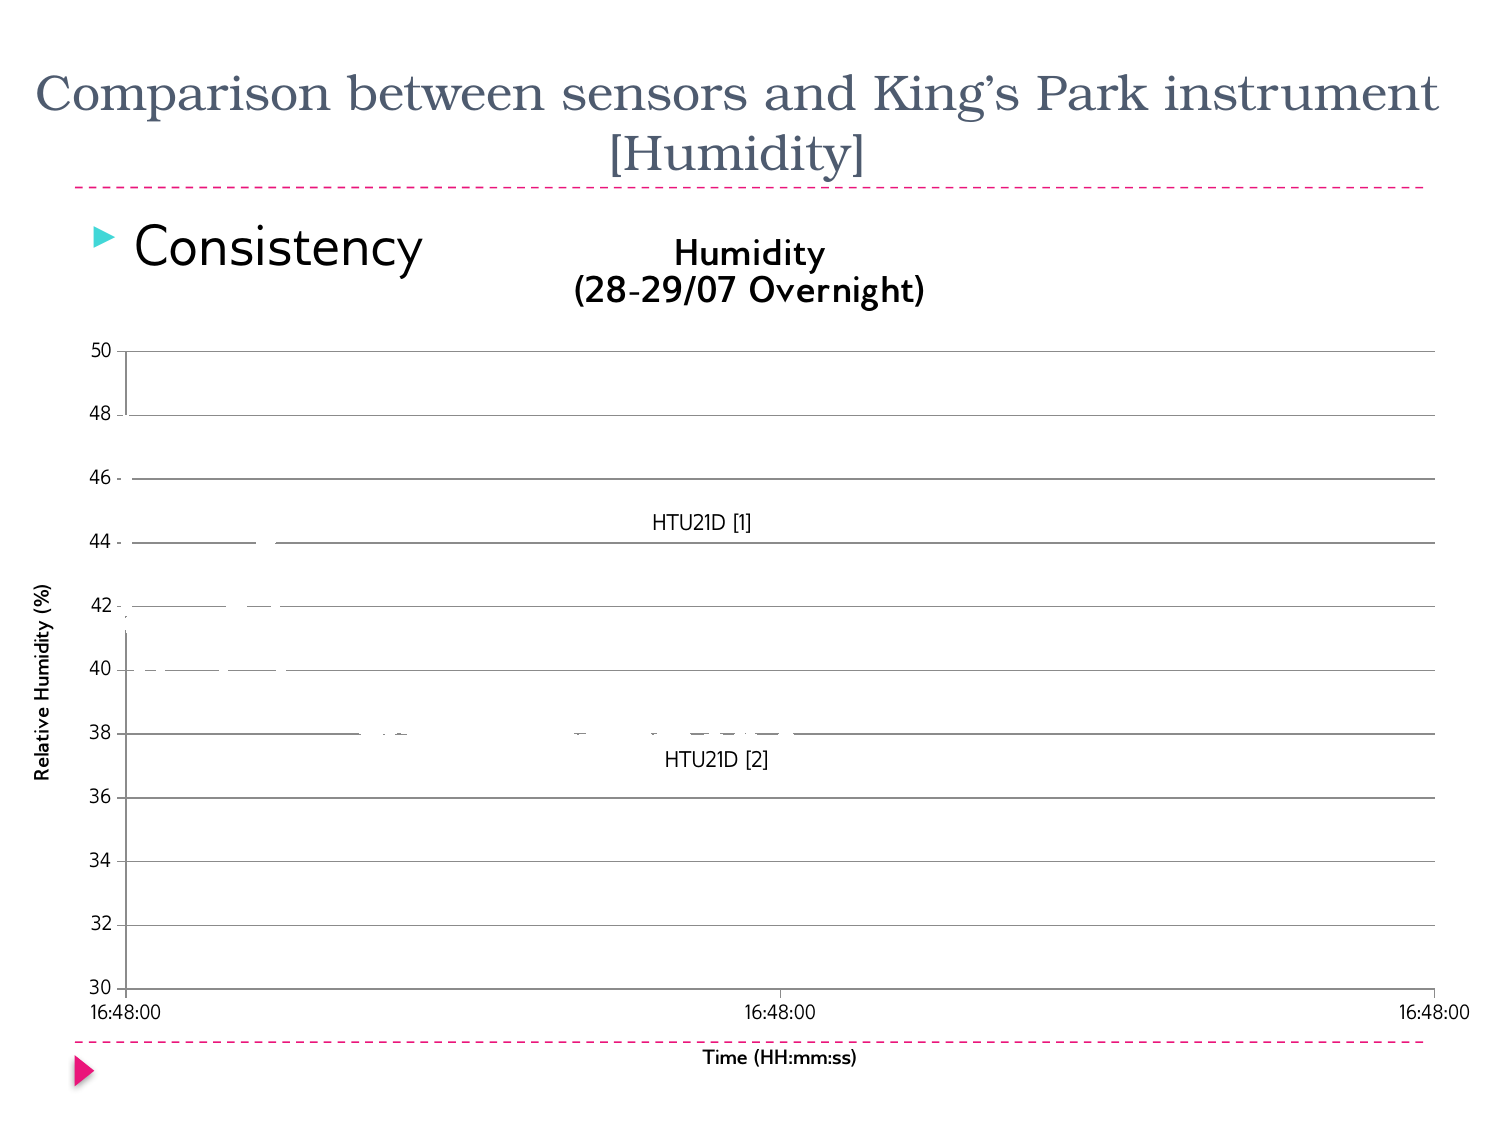

Comparison between sensors and King’s Park instrument
[Humidity]

### Chart: Humidity
(28-29/07 Overnight)

| Category | WxS | WxS_2 |
|---|---|---|
Consistency
HTU21D [1]
HTU21D [2]